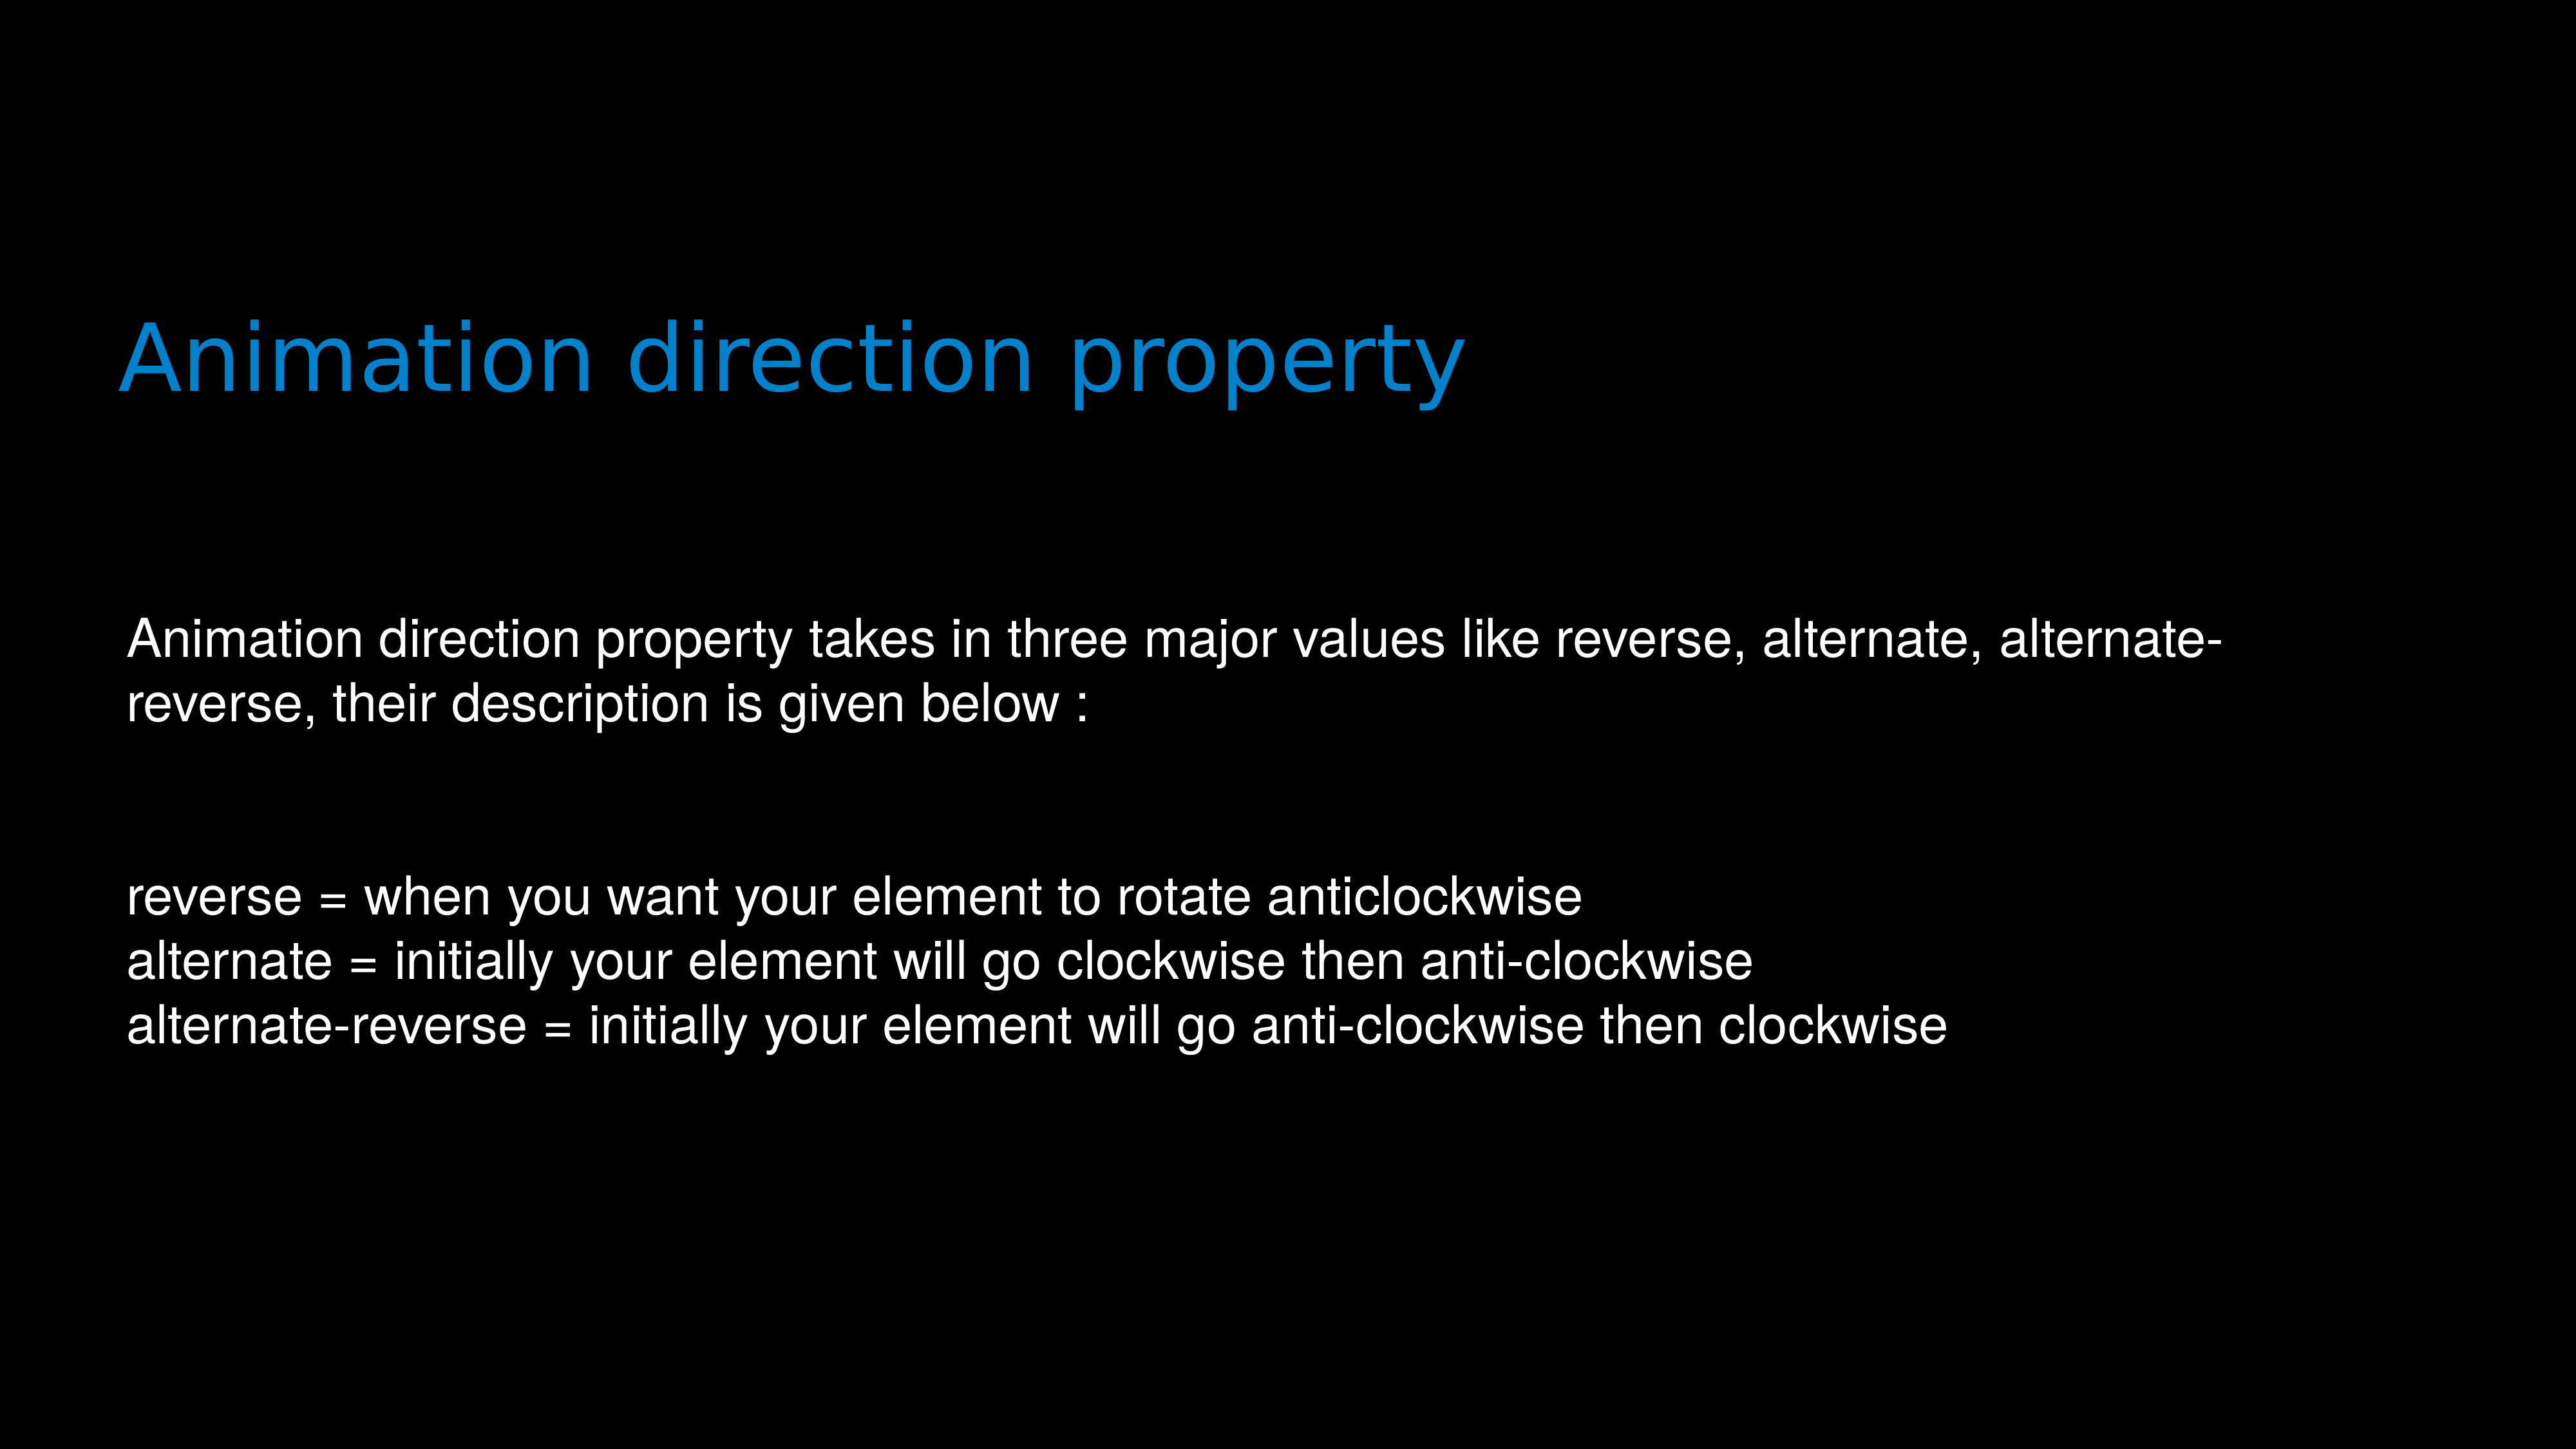

Animation direction property

Animation direction property takes in three major values like reverse, alternate, alternate-reverse, their description is given below :

reverse = when you want your element to rotate anticlockwise
alternate = initially your element will go clockwise then anti-clockwise
alternate-reverse = initially your element will go anti-clockwise then clockwise